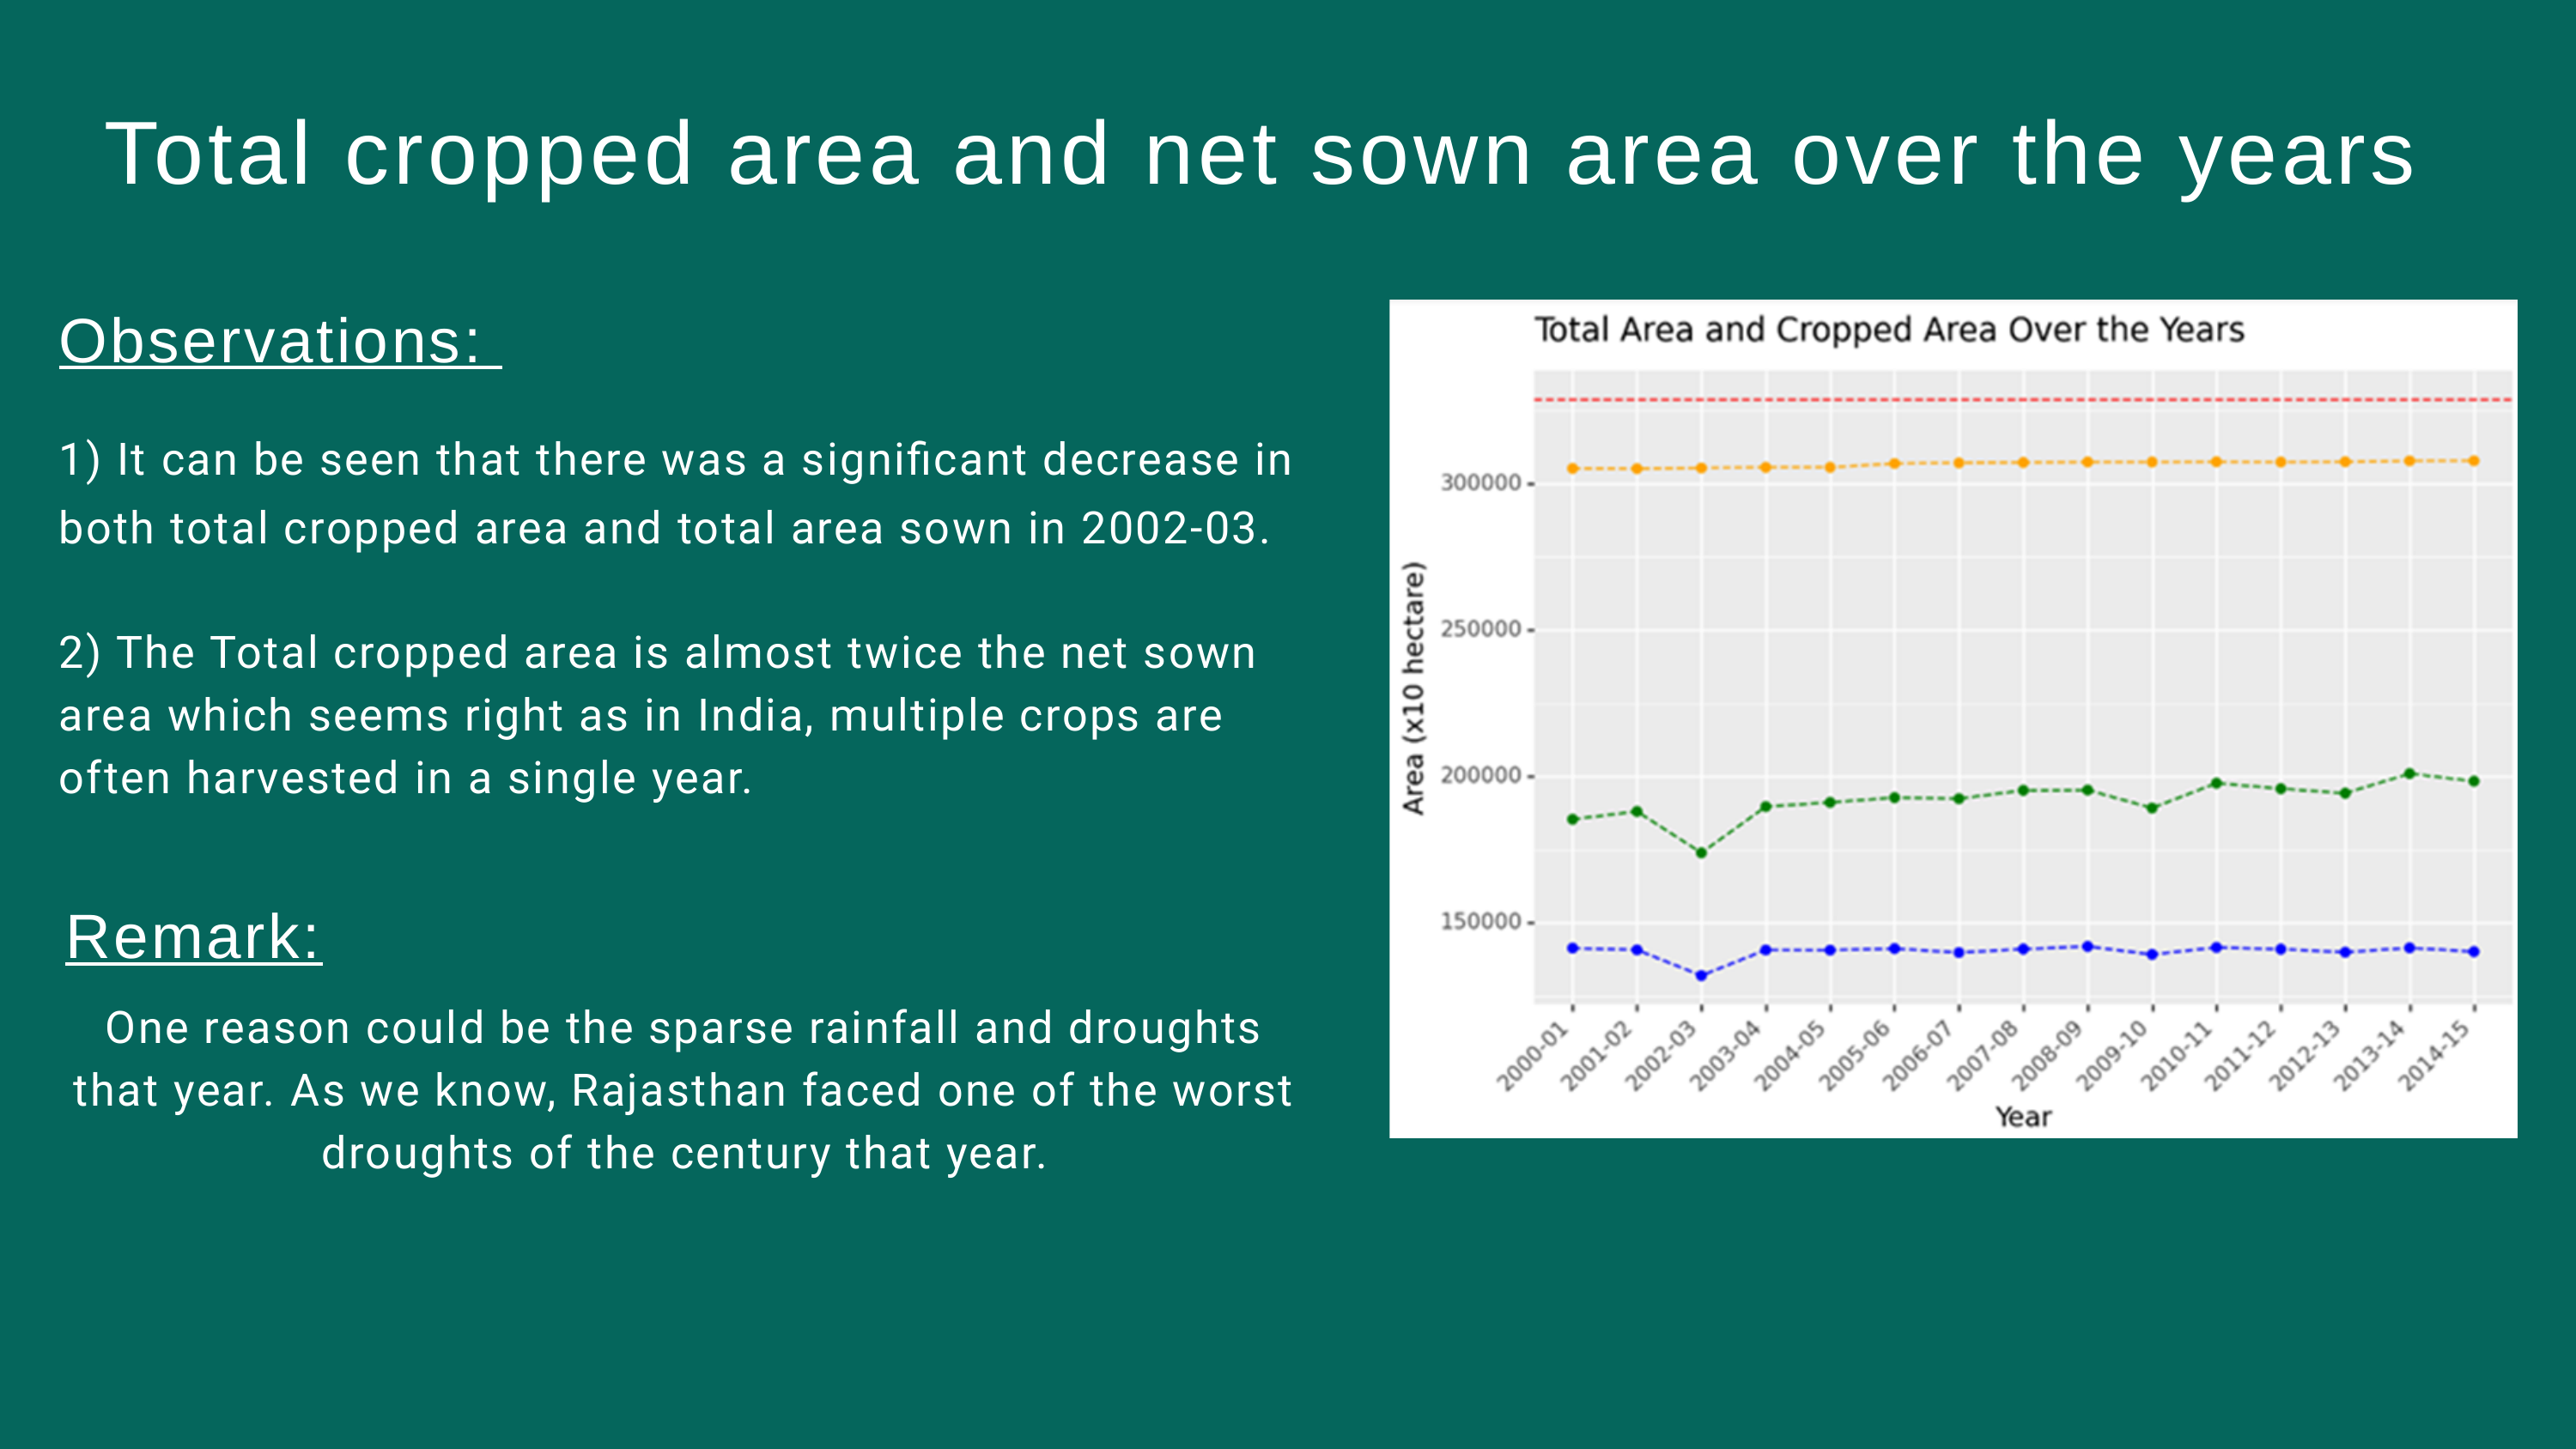

Total cropped area and net sown area over the years
Observations:

1) It can be seen that there was a significant decrease in both total cropped area and total area sown in 2002-03.

2) The Total cropped area is almost twice the net sown area which seems right as in India, multiple crops are often harvested in a single year.

Remark:
One reason could be the sparse rainfall and droughts that year. As we know, Rajasthan faced one of the worst droughts of the century that year.